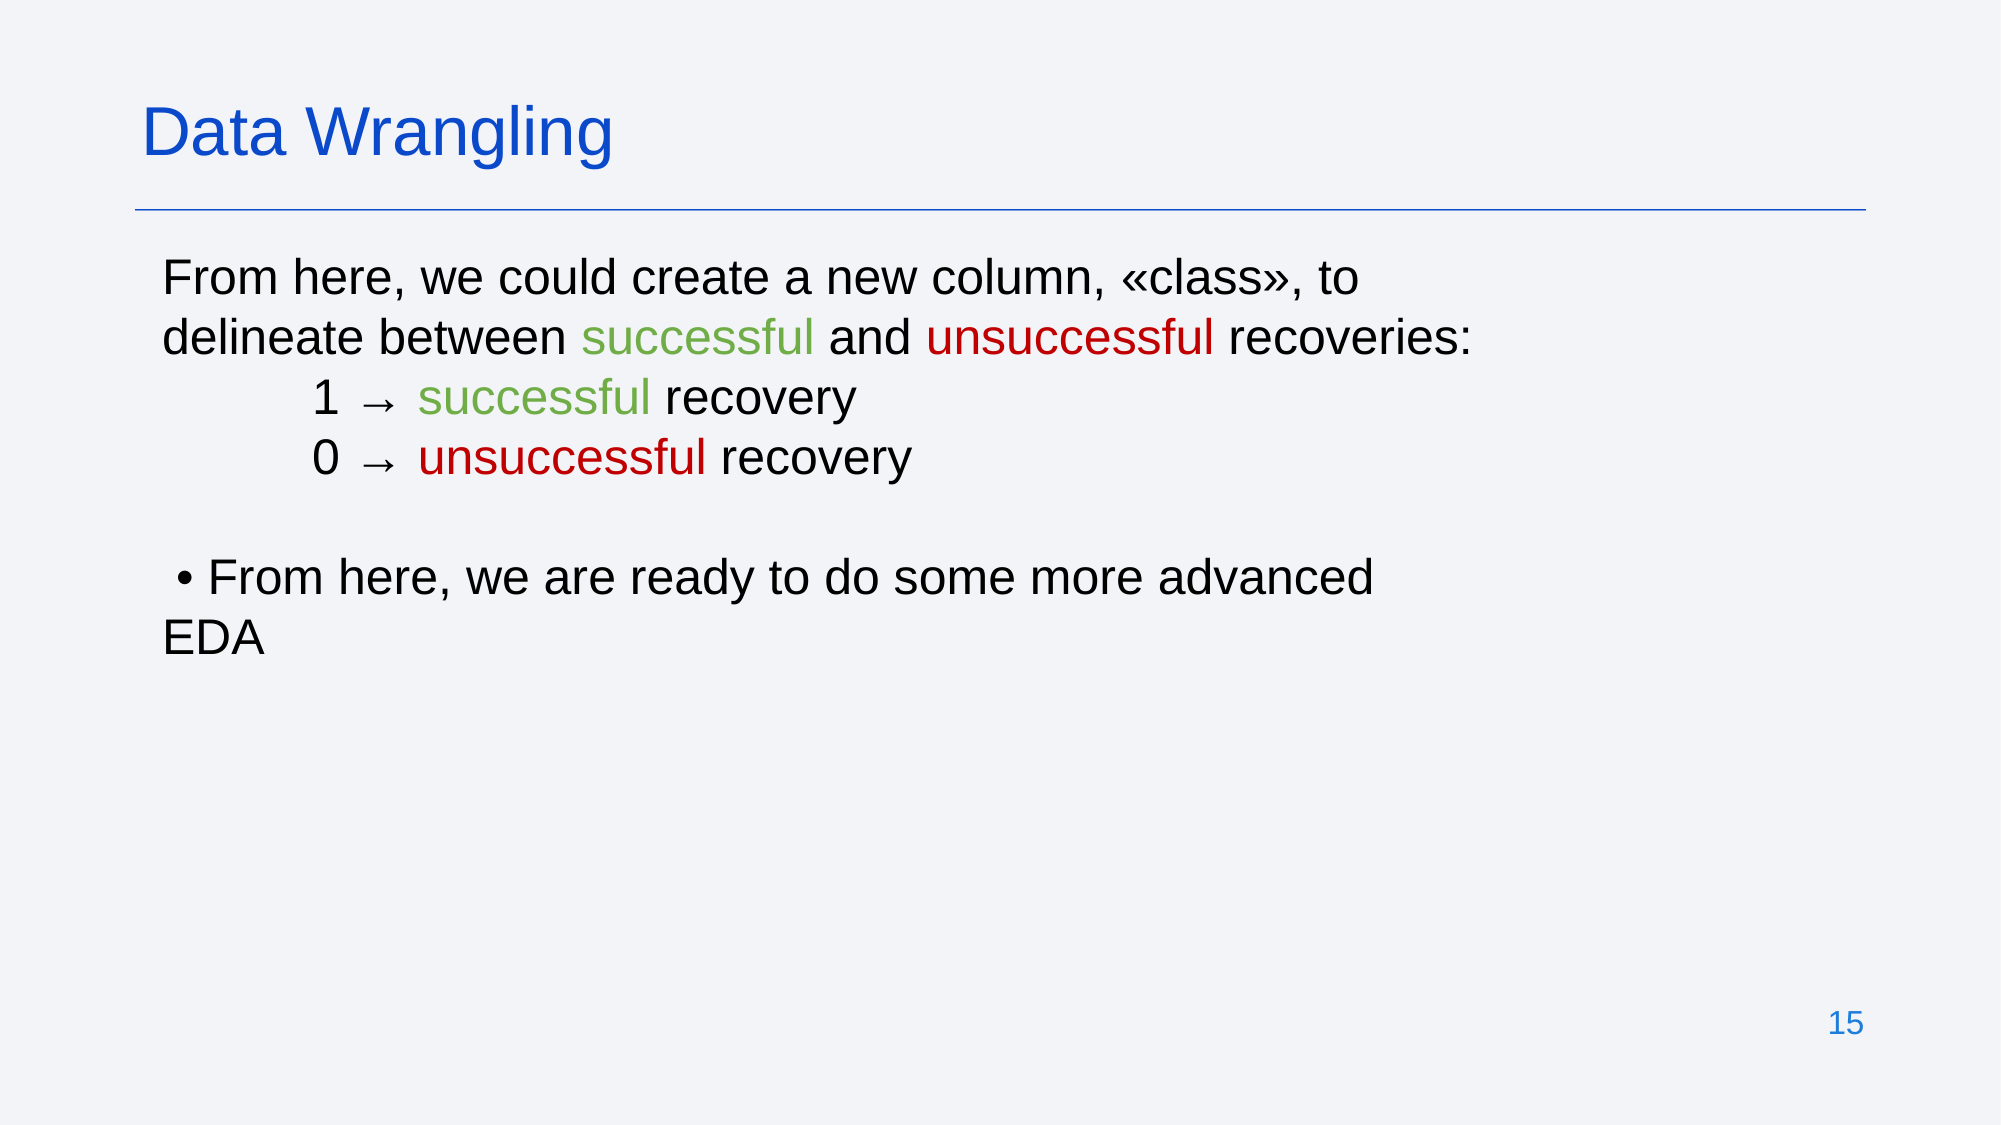

Data Wrangling
From here, we could create a new column, «class», to delineate between successful and unsuccessful recoveries:
	1 → successful recovery
	0 → unsuccessful recovery

 • From here, we are ready to do some more advanced EDA
15